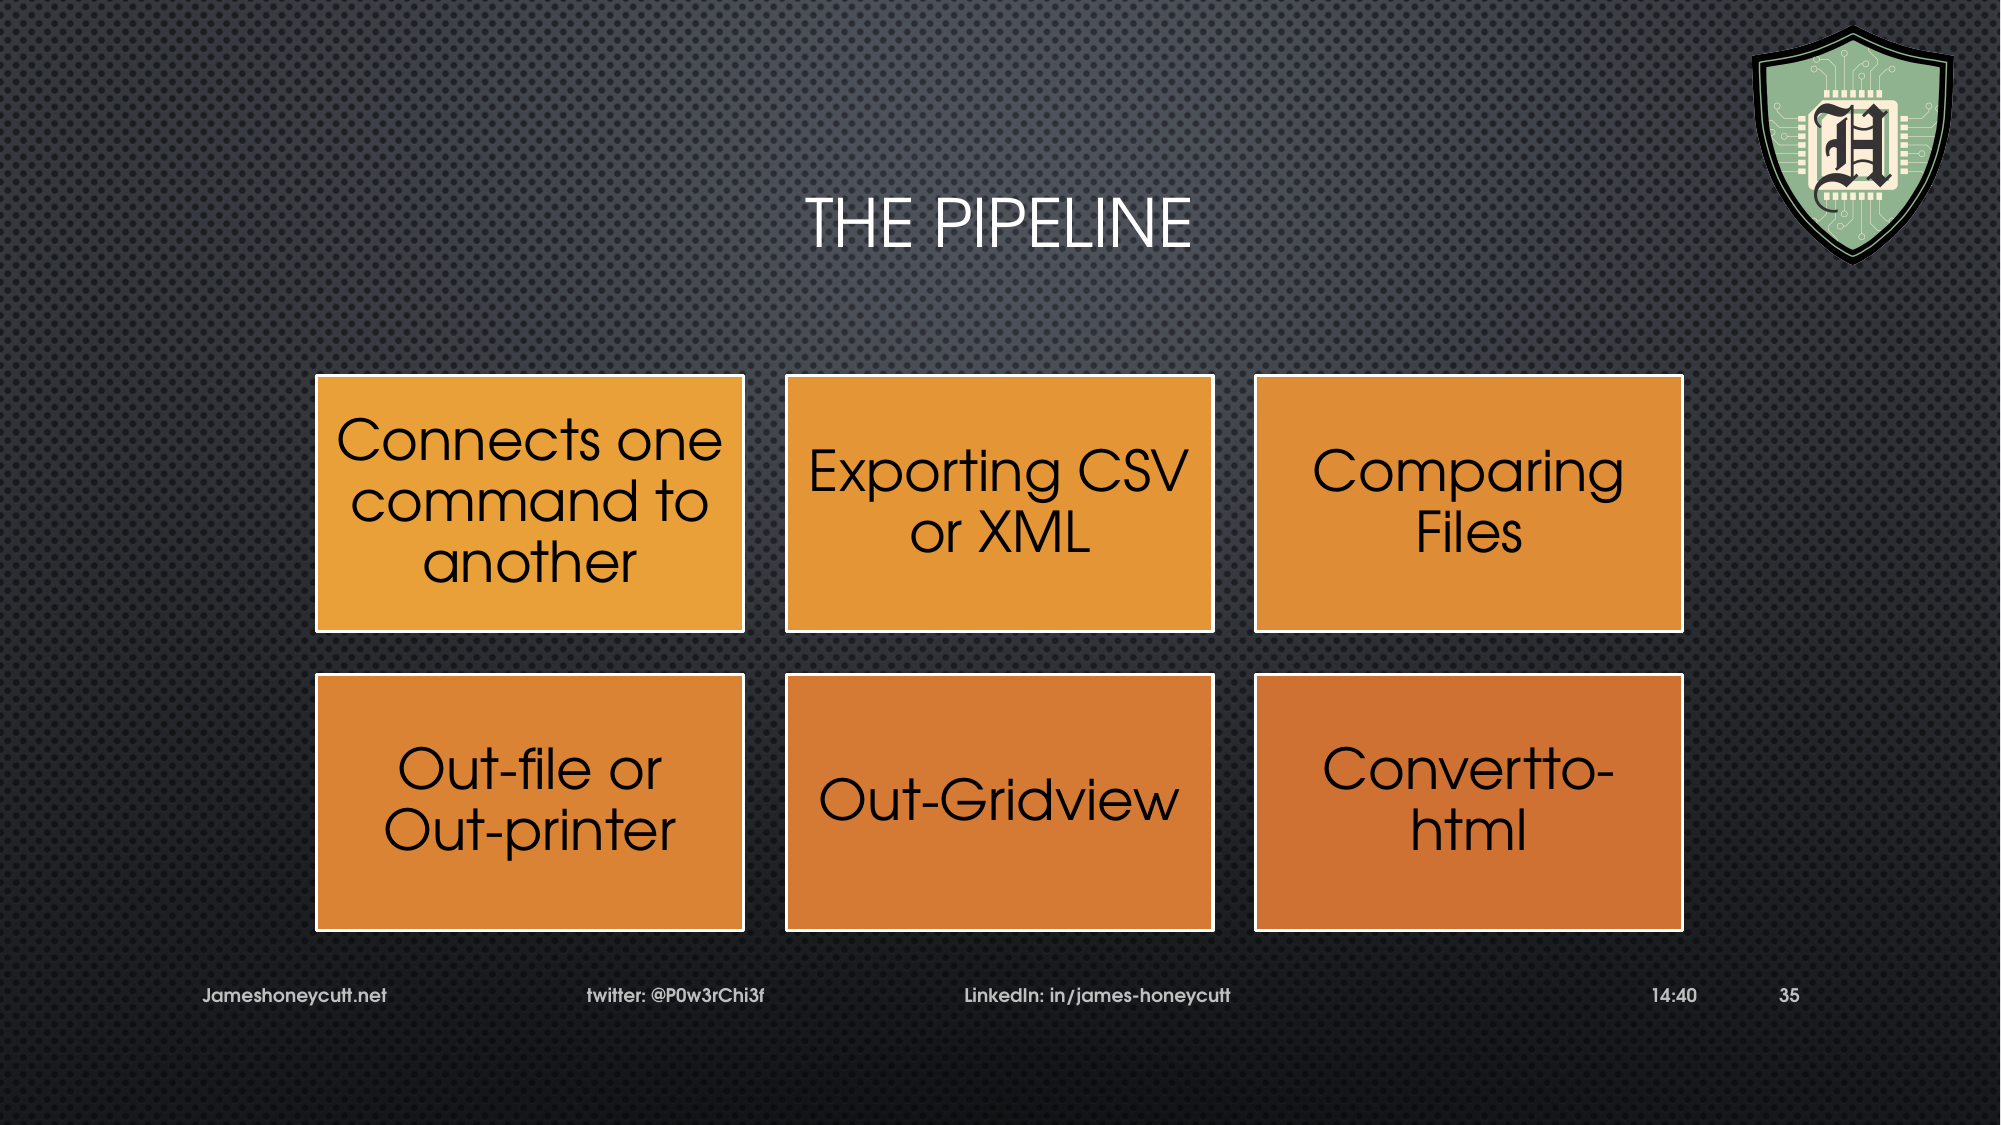

# The Pipeline
Connects one command to another
Exporting CSV or XML
Comparing Files
Out-file or Out-printer
Out-Gridview
Convertto-html
Jameshoneycutt.net                                      twitter: @P0w3rChi3f                                      LinkedIn: in/james-honeycutt
14:40
35